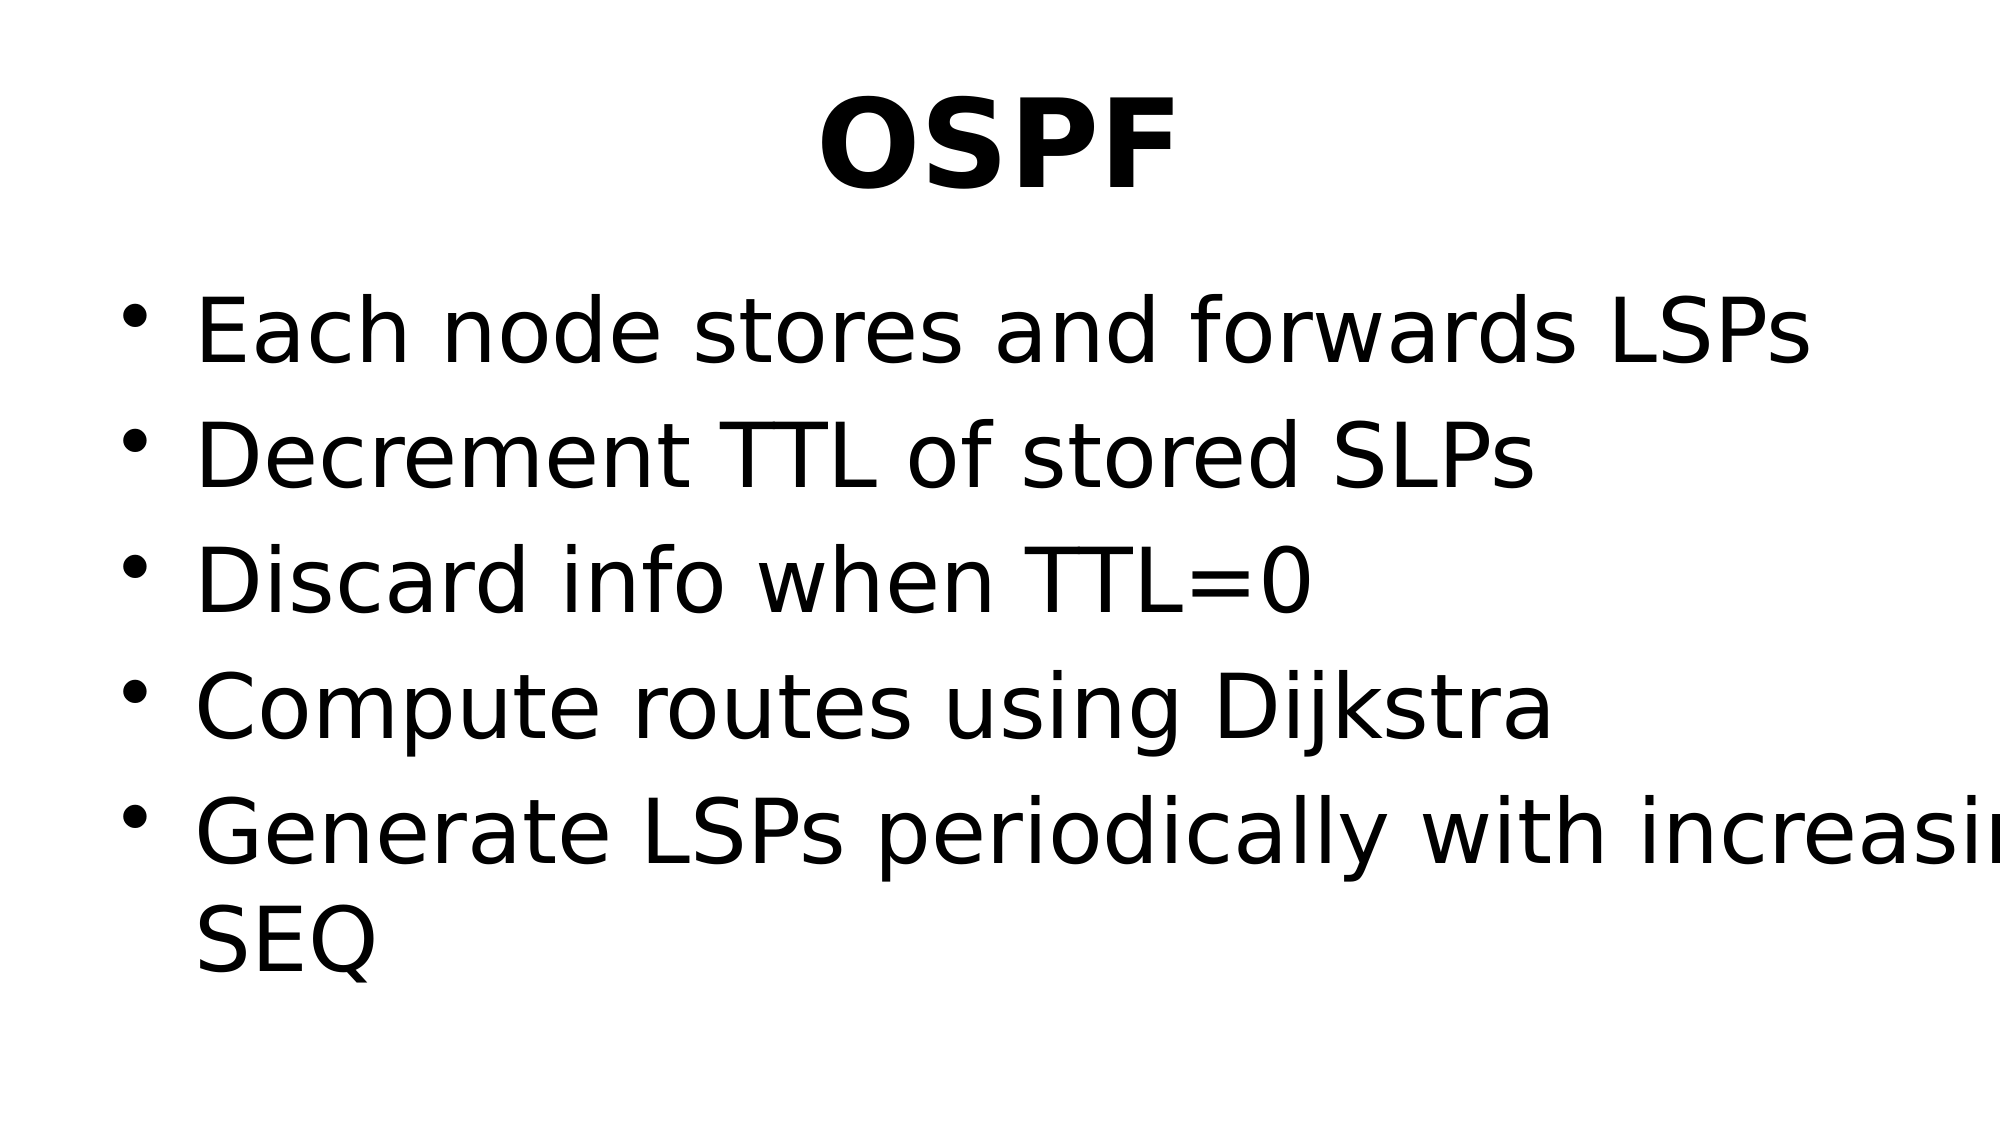

# OSPF
Each node stores and forwards LSPs
Decrement TTL of stored SLPs
Discard info when TTL=0
Compute routes using Dijkstra
Generate LSPs periodically with increasing SEQ